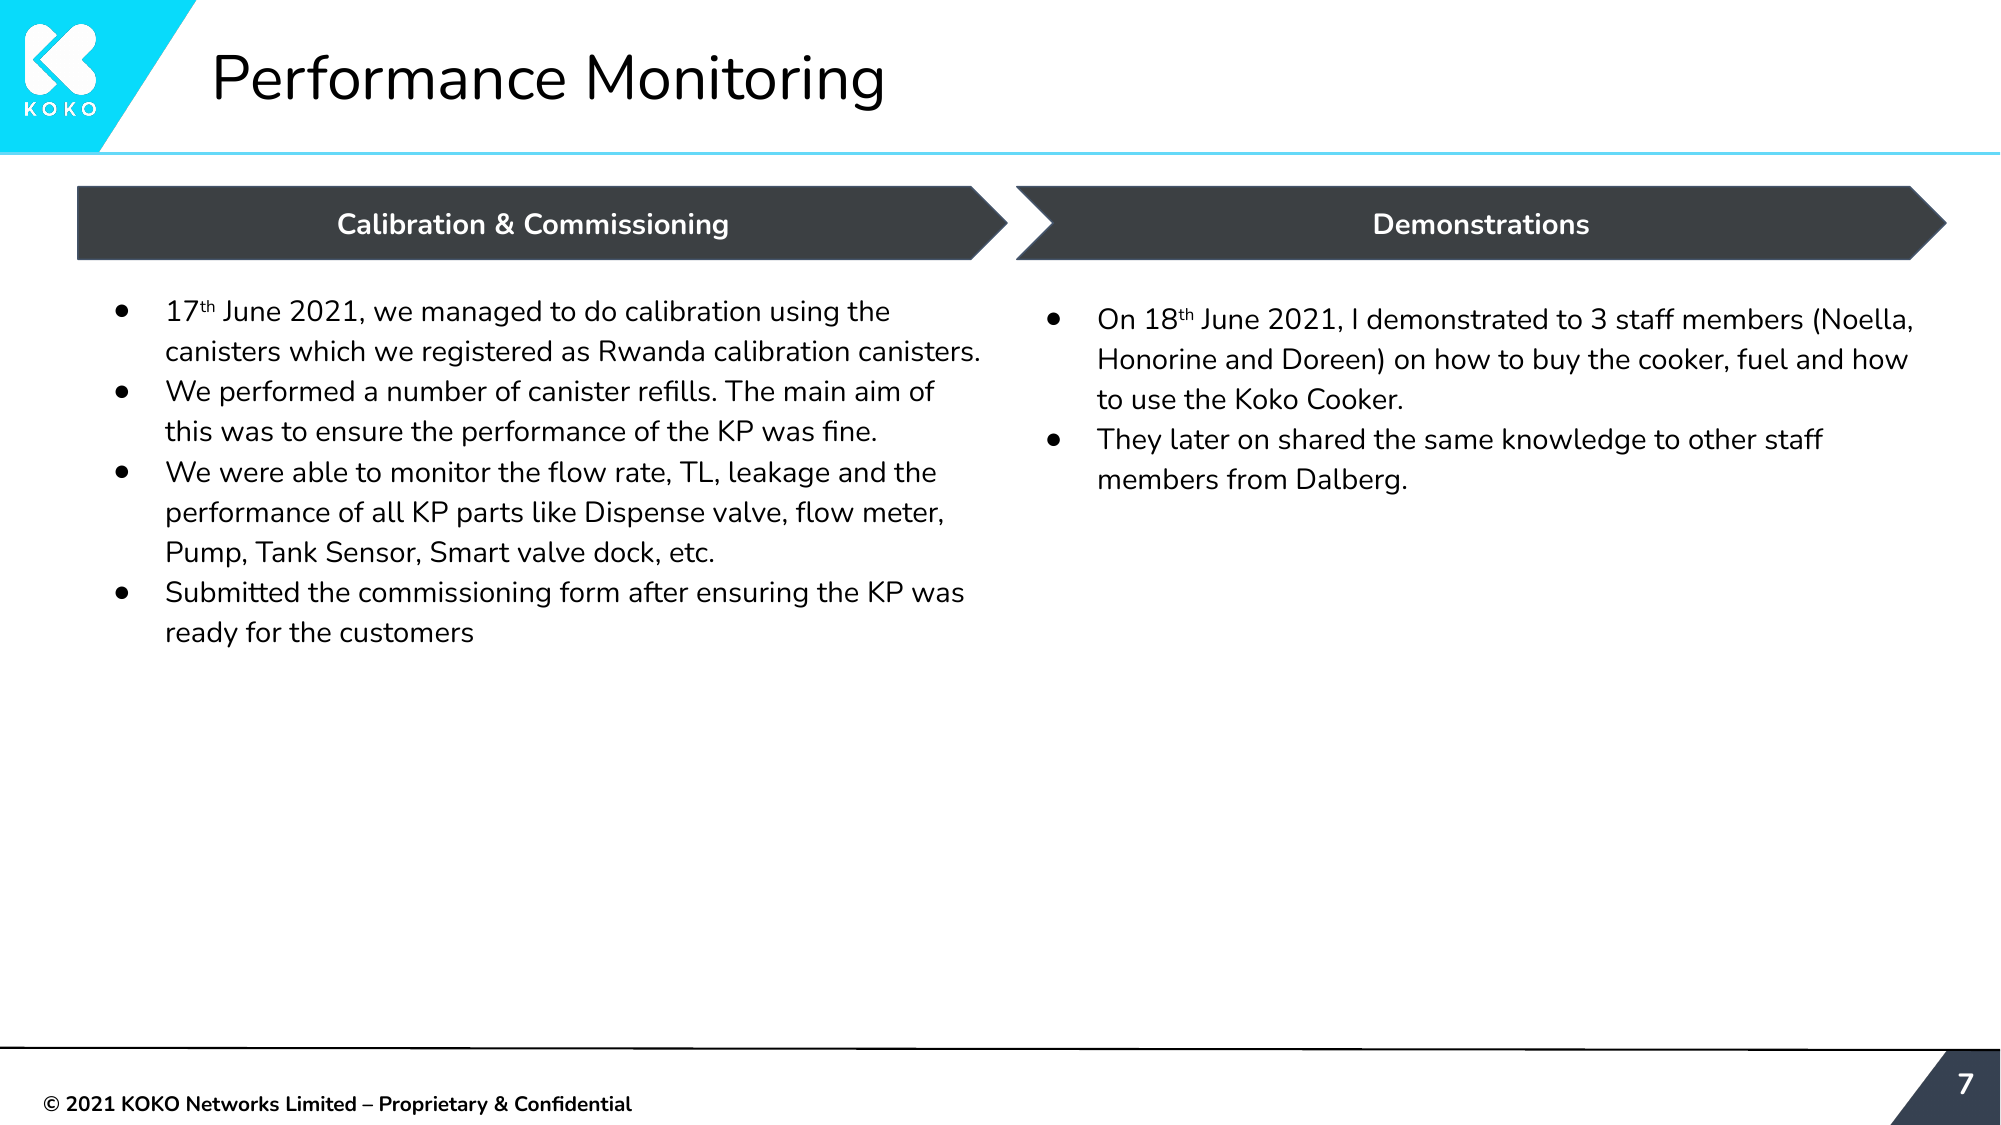

# Performance Monitoring
Calibration & Commissioning
Demonstrations
17th June 2021, we managed to do calibration using the canisters which we registered as Rwanda calibration canisters.
We performed a number of canister refills. The main aim of this was to ensure the performance of the KP was fine.
We were able to monitor the flow rate, TL, leakage and the performance of all KP parts like Dispense valve, flow meter, Pump, Tank Sensor, Smart valve dock, etc.
Submitted the commissioning form after ensuring the KP was ready for the customers

On 18th June 2021, I demonstrated to 3 staff members (Noella, Honorine and Doreen) on how to buy the cooker, fuel and how to use the Koko Cooker.
They later on shared the same knowledge to other staff members from Dalberg.

7